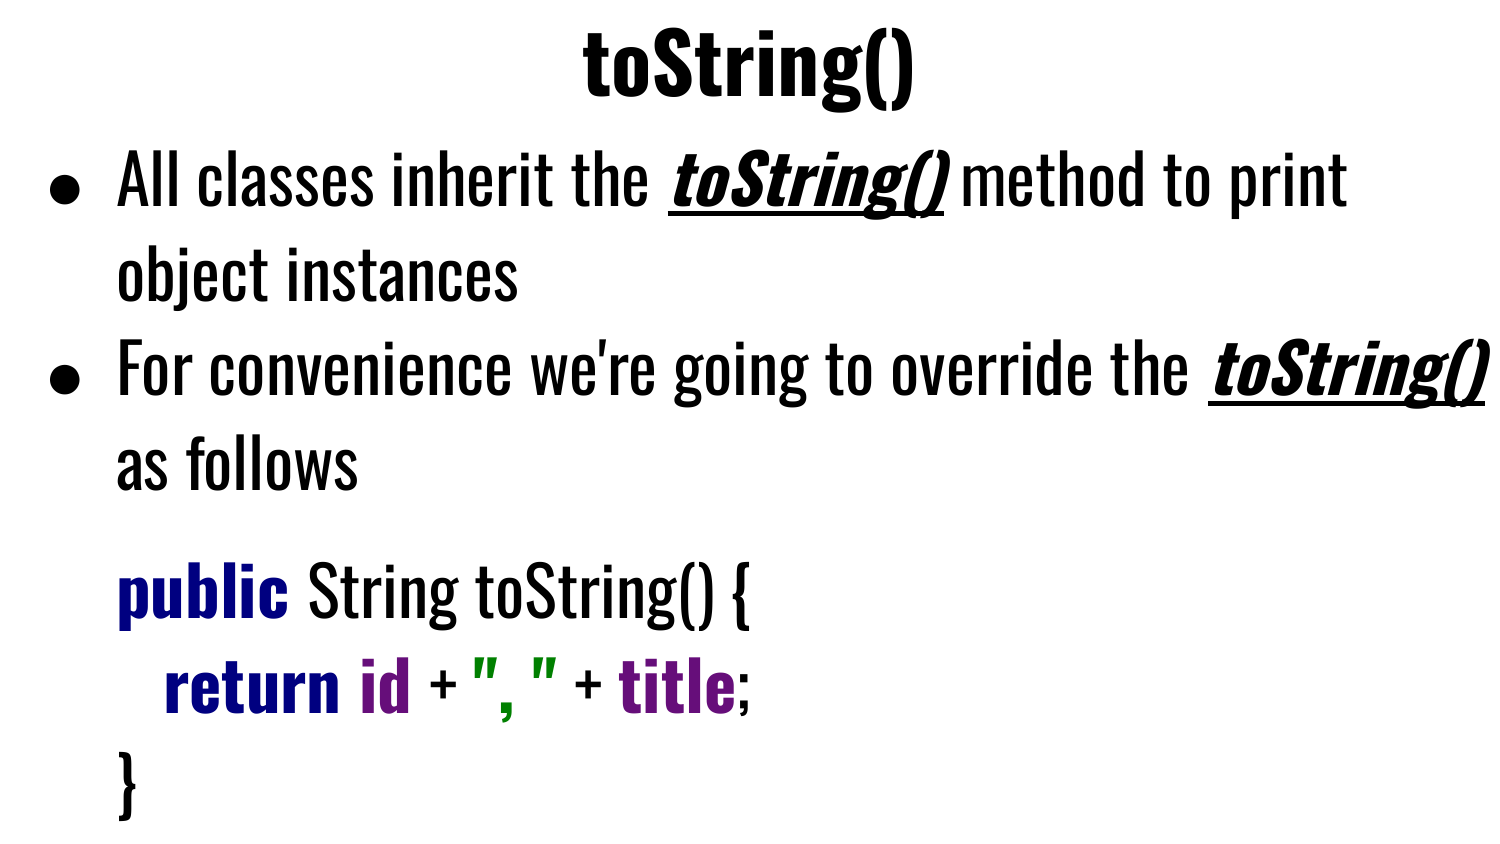

# toString()
All classes inherit the toString() method to print object instances
For convenience we're going to override the toString() as follows
public String toString() {
   return id + ", " + title;
}